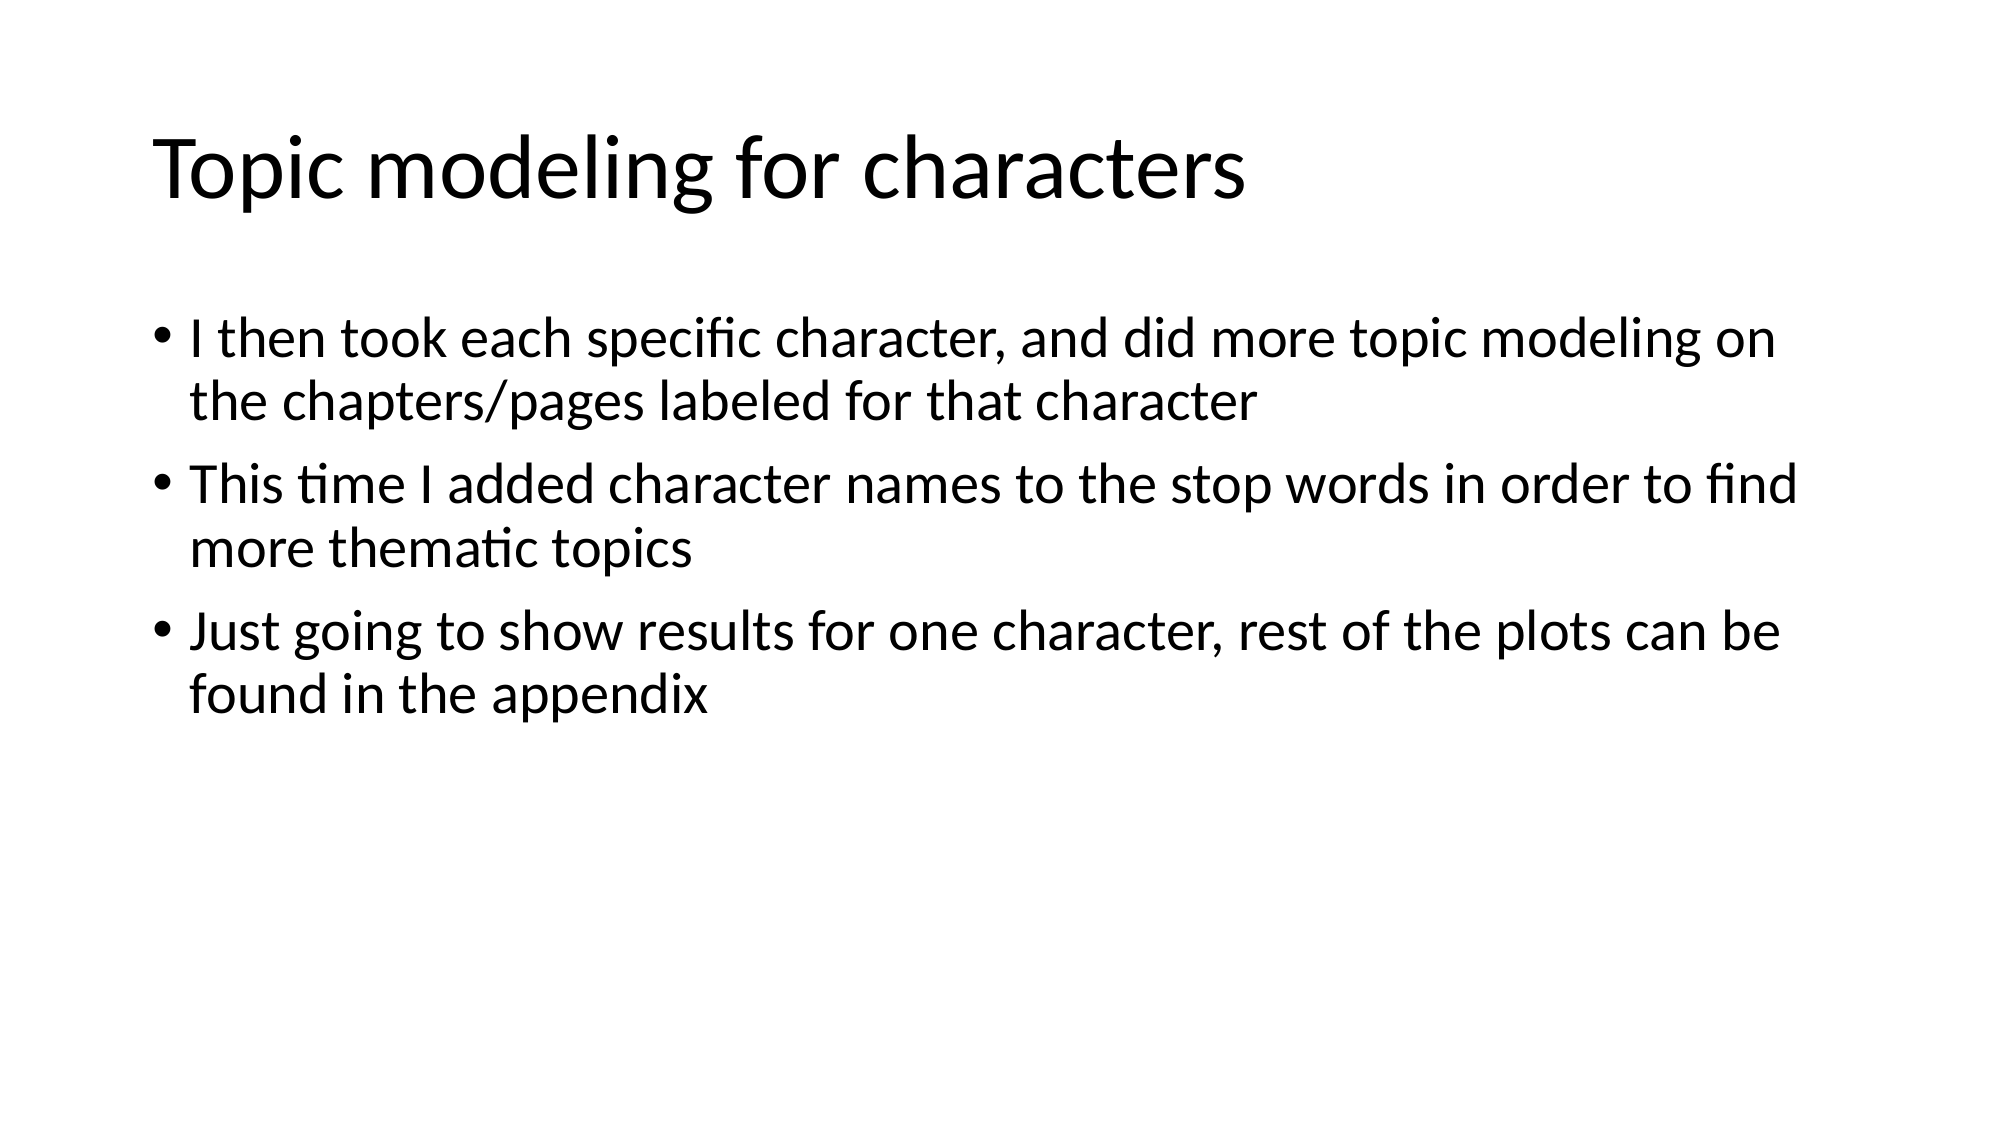

# Topic modeling for characters
I then took each specific character, and did more topic modeling on the chapters/pages labeled for that character
This time I added character names to the stop words in order to find more thematic topics
Just going to show results for one character, rest of the plots can be found in the appendix